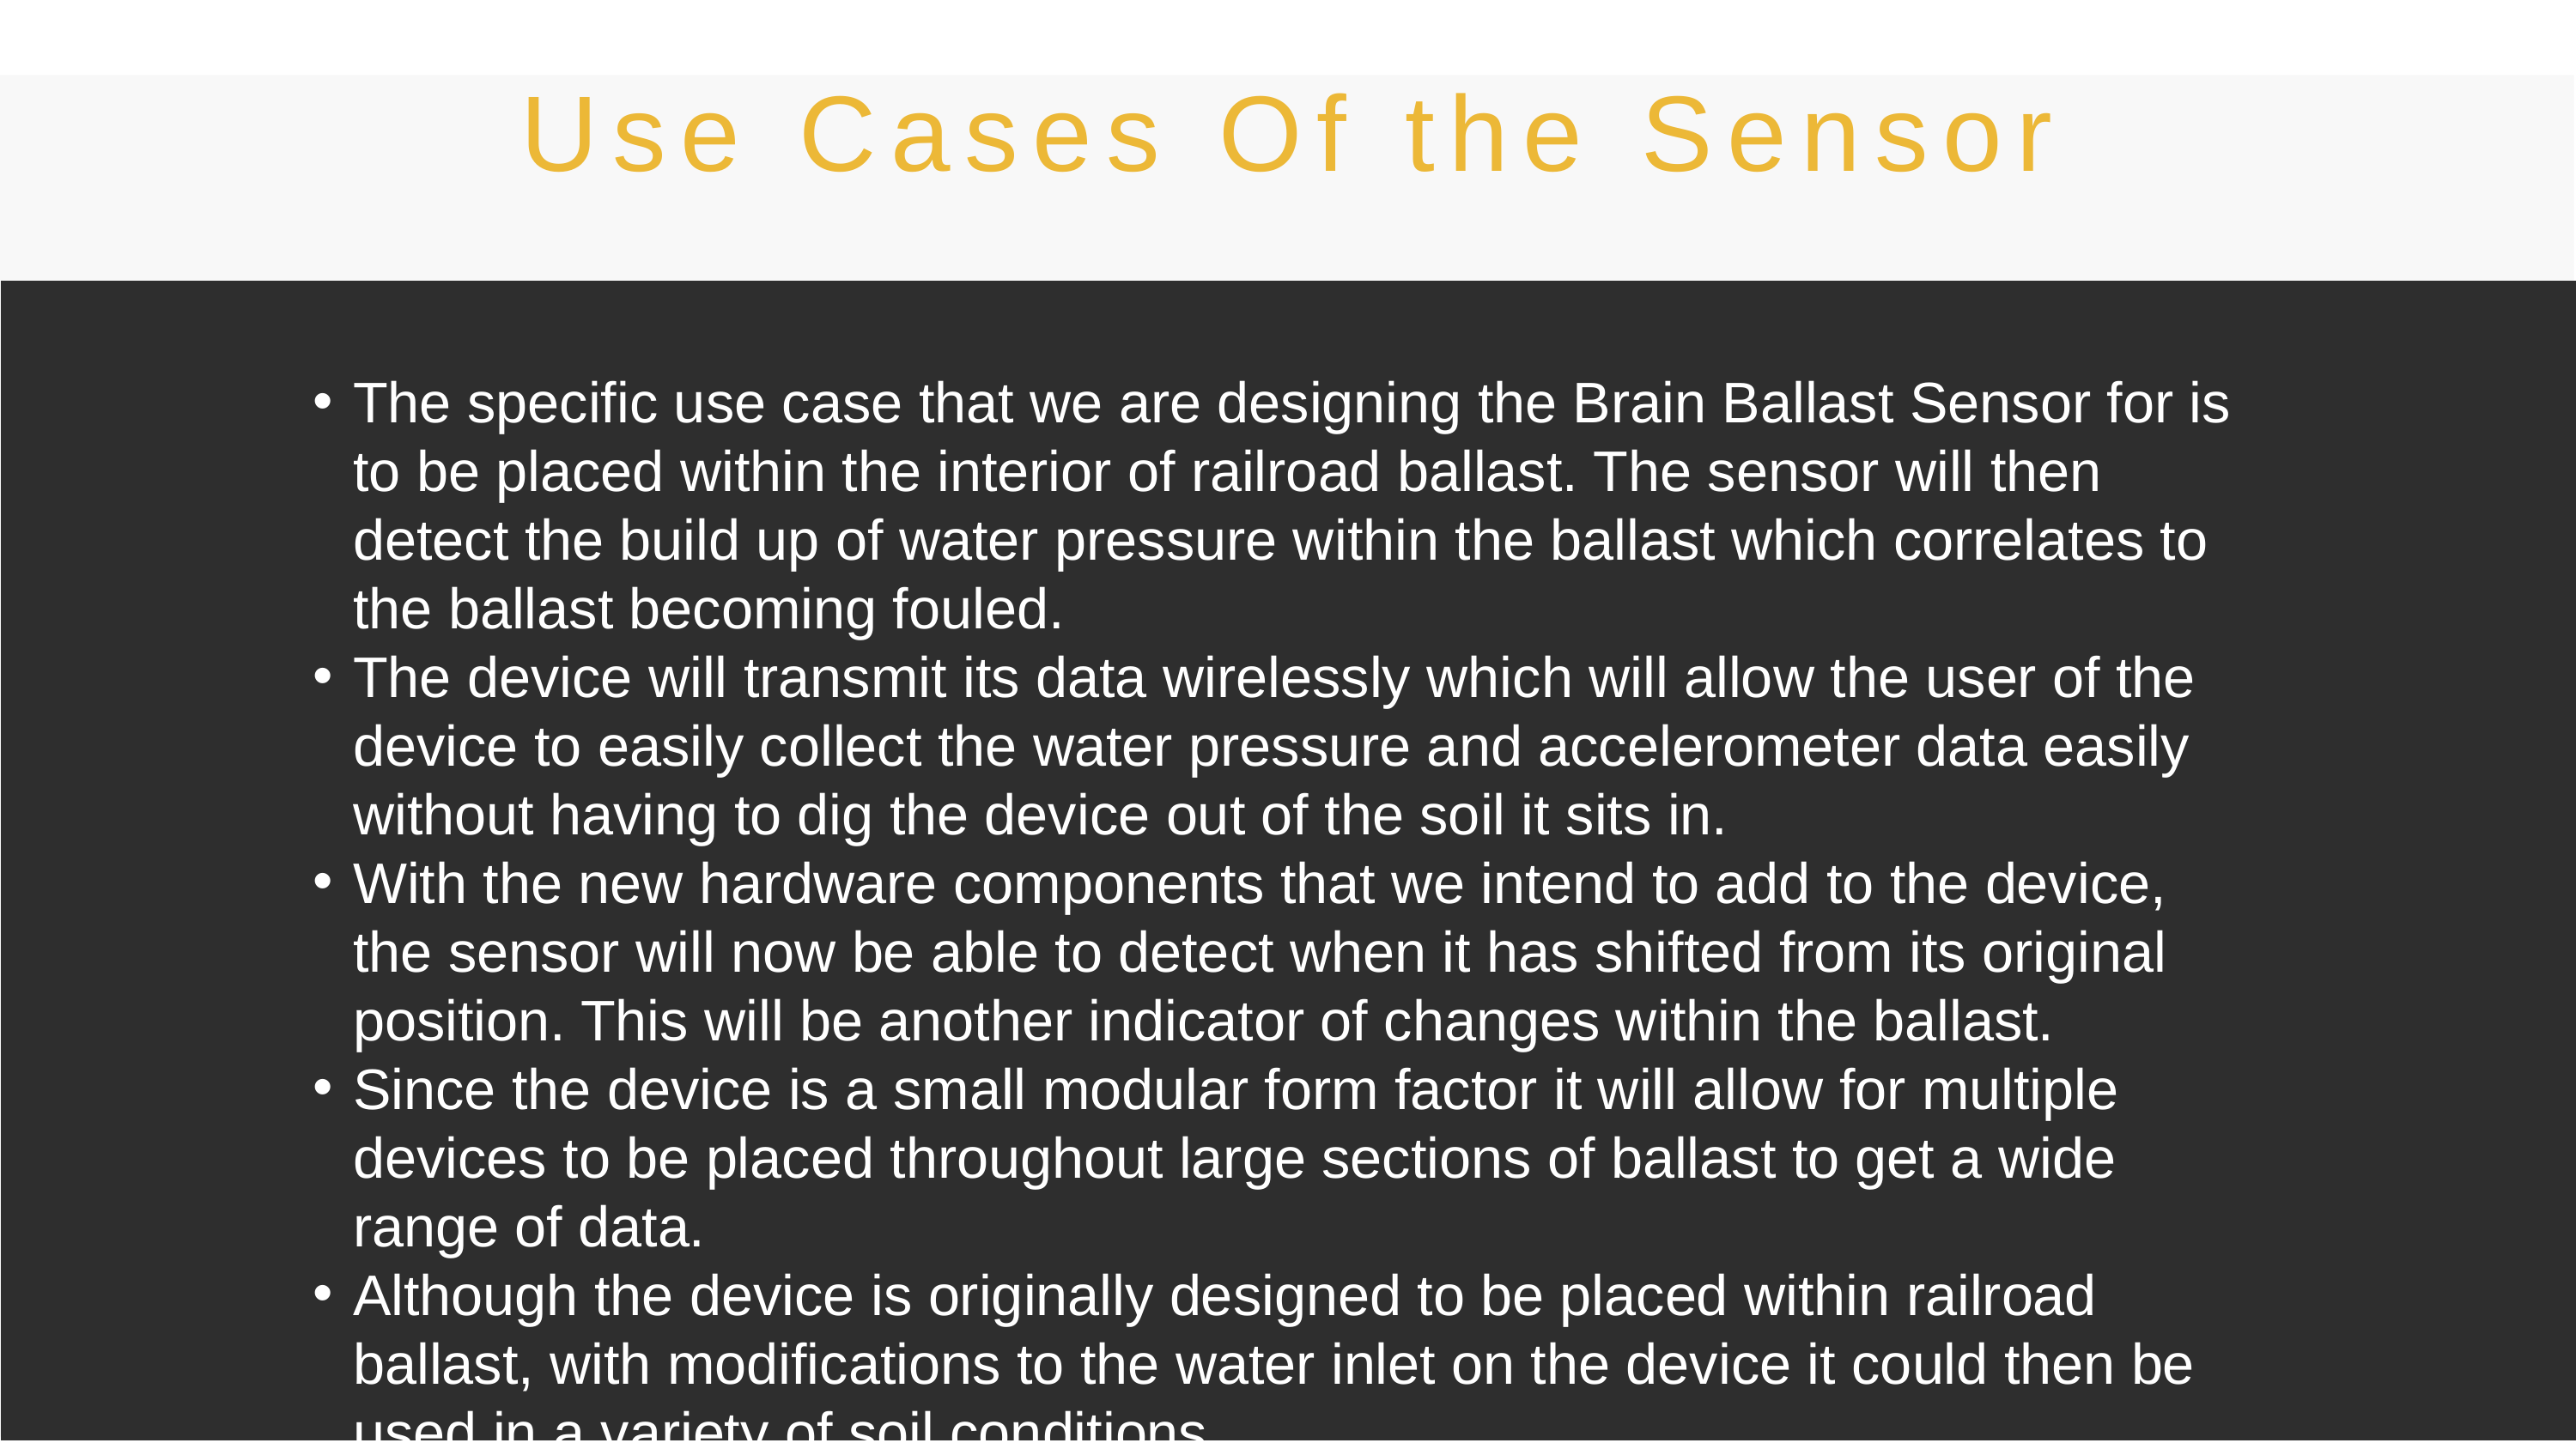

Use Cases Of the Sensor

The specific use case that we are designing the Brain Ballast Sensor for is to be placed within the interior of railroad ballast. The sensor will then detect the build up of water pressure within the ballast which correlates to the ballast becoming fouled.
The device will transmit its data wirelessly which will allow the user of the device to easily collect the water pressure and accelerometer data easily without having to dig the device out of the soil it sits in.
With the new hardware components that we intend to add to the device, the sensor will now be able to detect when it has shifted from its original position. This will be another indicator of changes within the ballast.
Since the device is a small modular form factor it will allow for multiple devices to be placed throughout large sections of ballast to get a wide range of data.
Although the device is originally designed to be placed within railroad ballast, with modifications to the water inlet on the device it could then be used in a variety of soil conditions.
One example of this could be to place a modified sensor beneath the greens of a golf course hole to ensure that the greens have the proper amount of water in their soil.